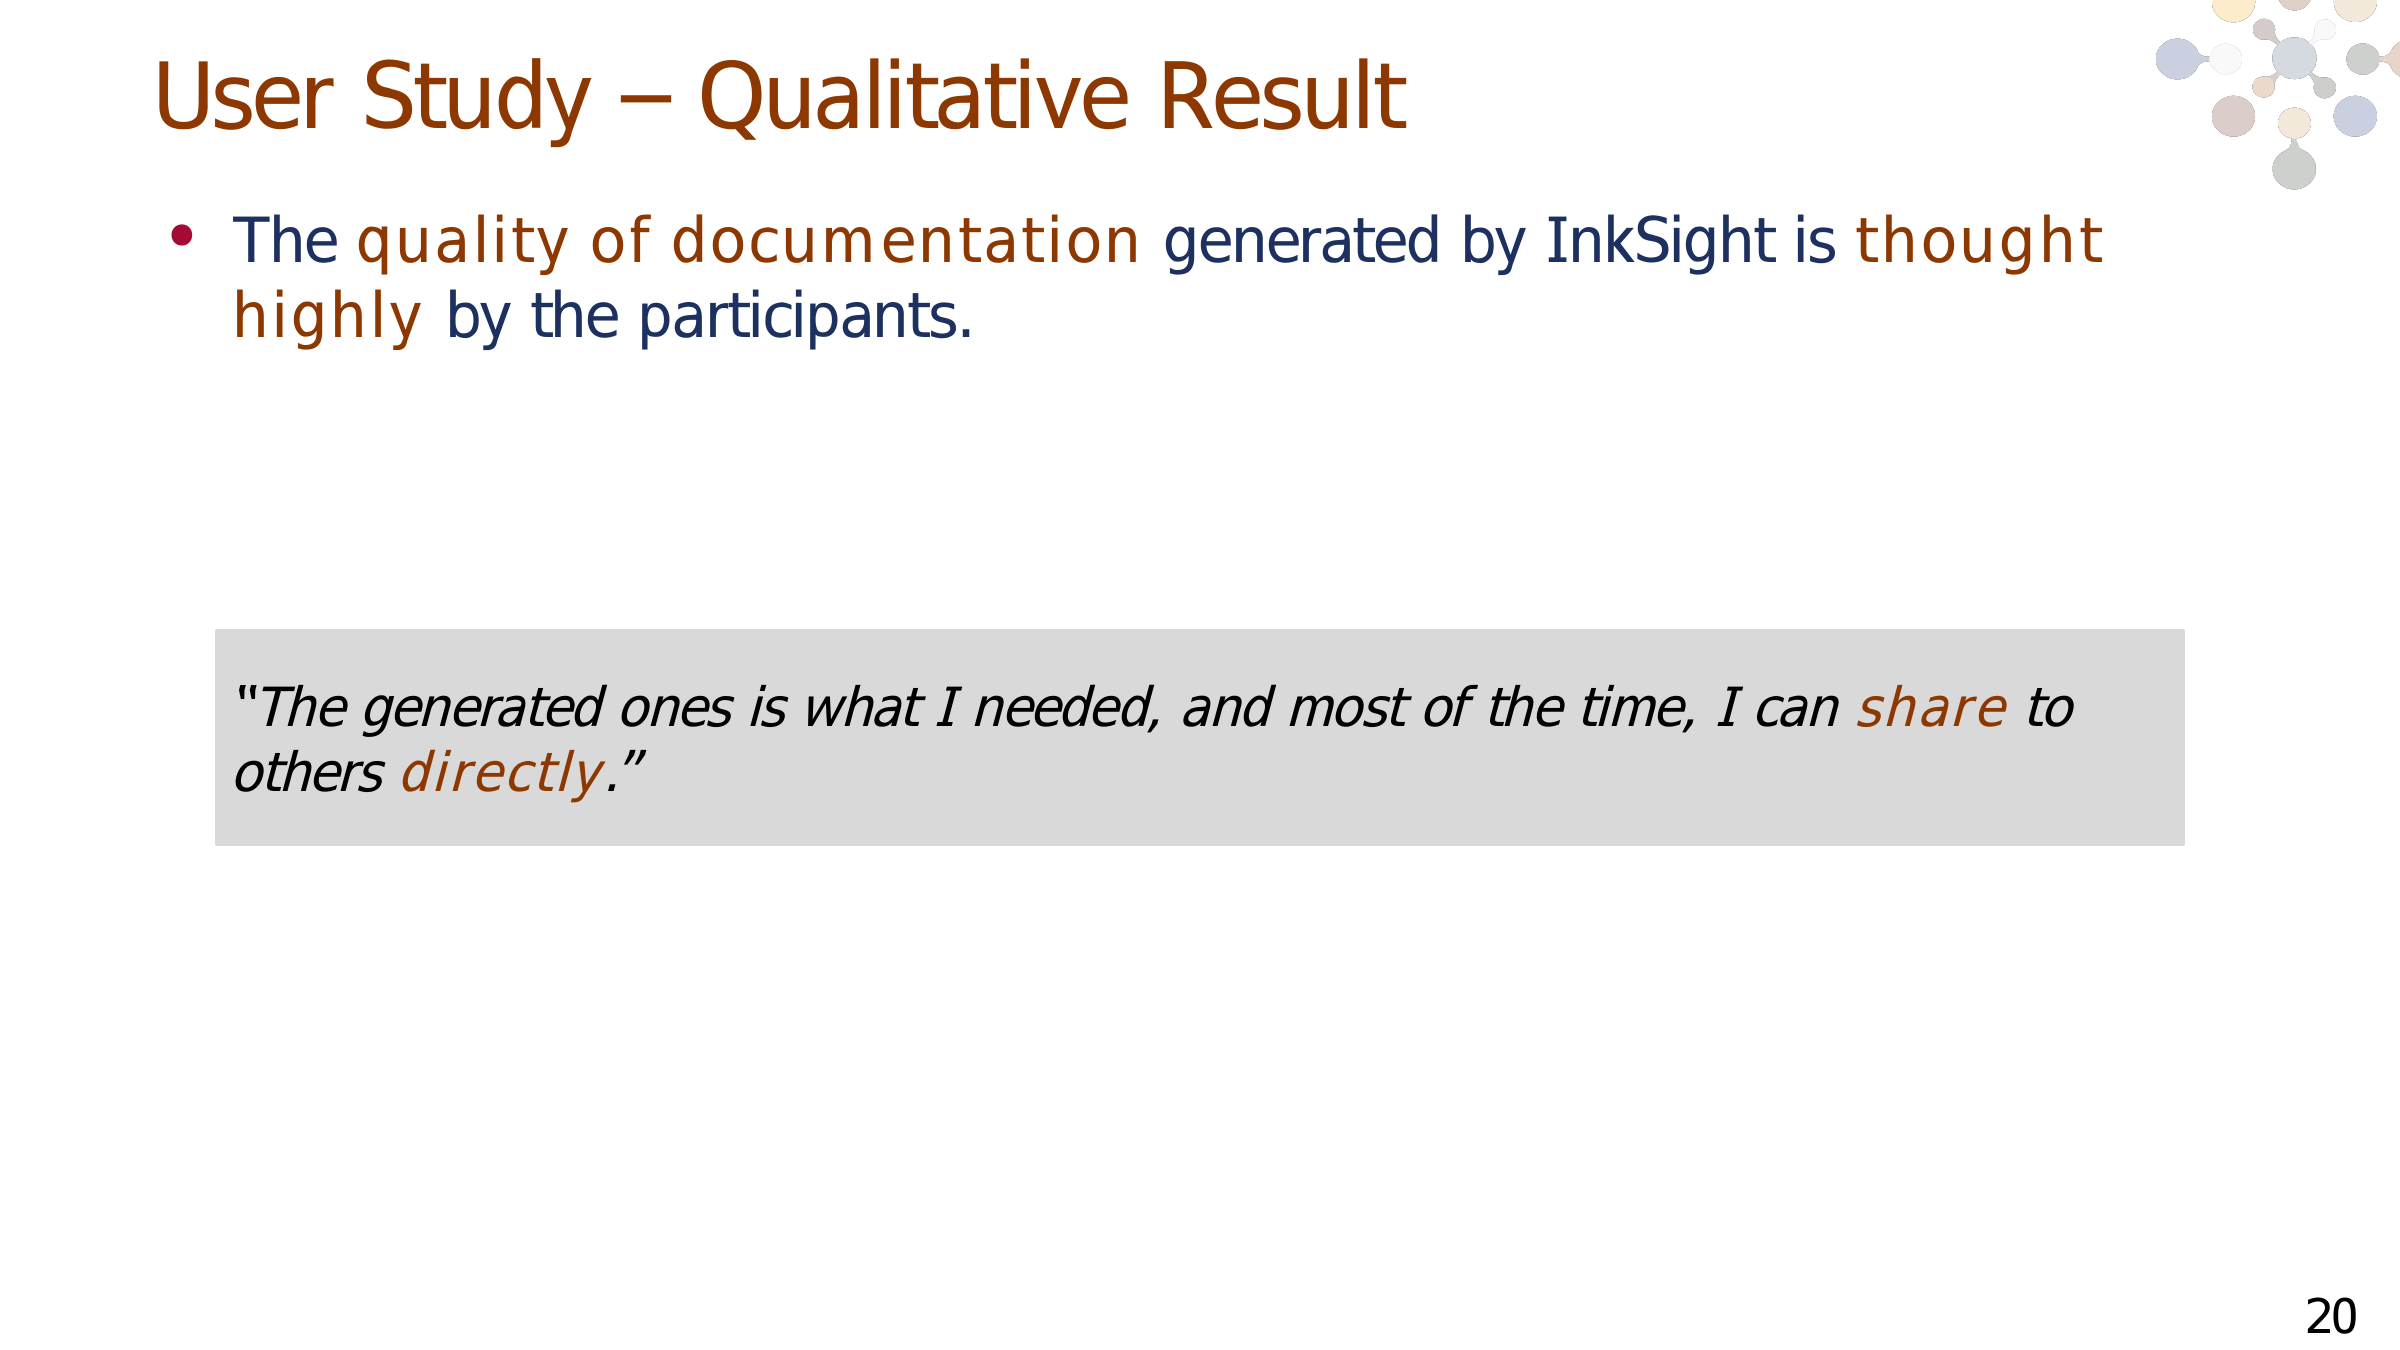

# User Study – Qualitative Result
The quality of documentation generated by InkSight is thought highly by the participants.

“The generated ones is what I needed, and most of the time, I can share to others directly.”
20